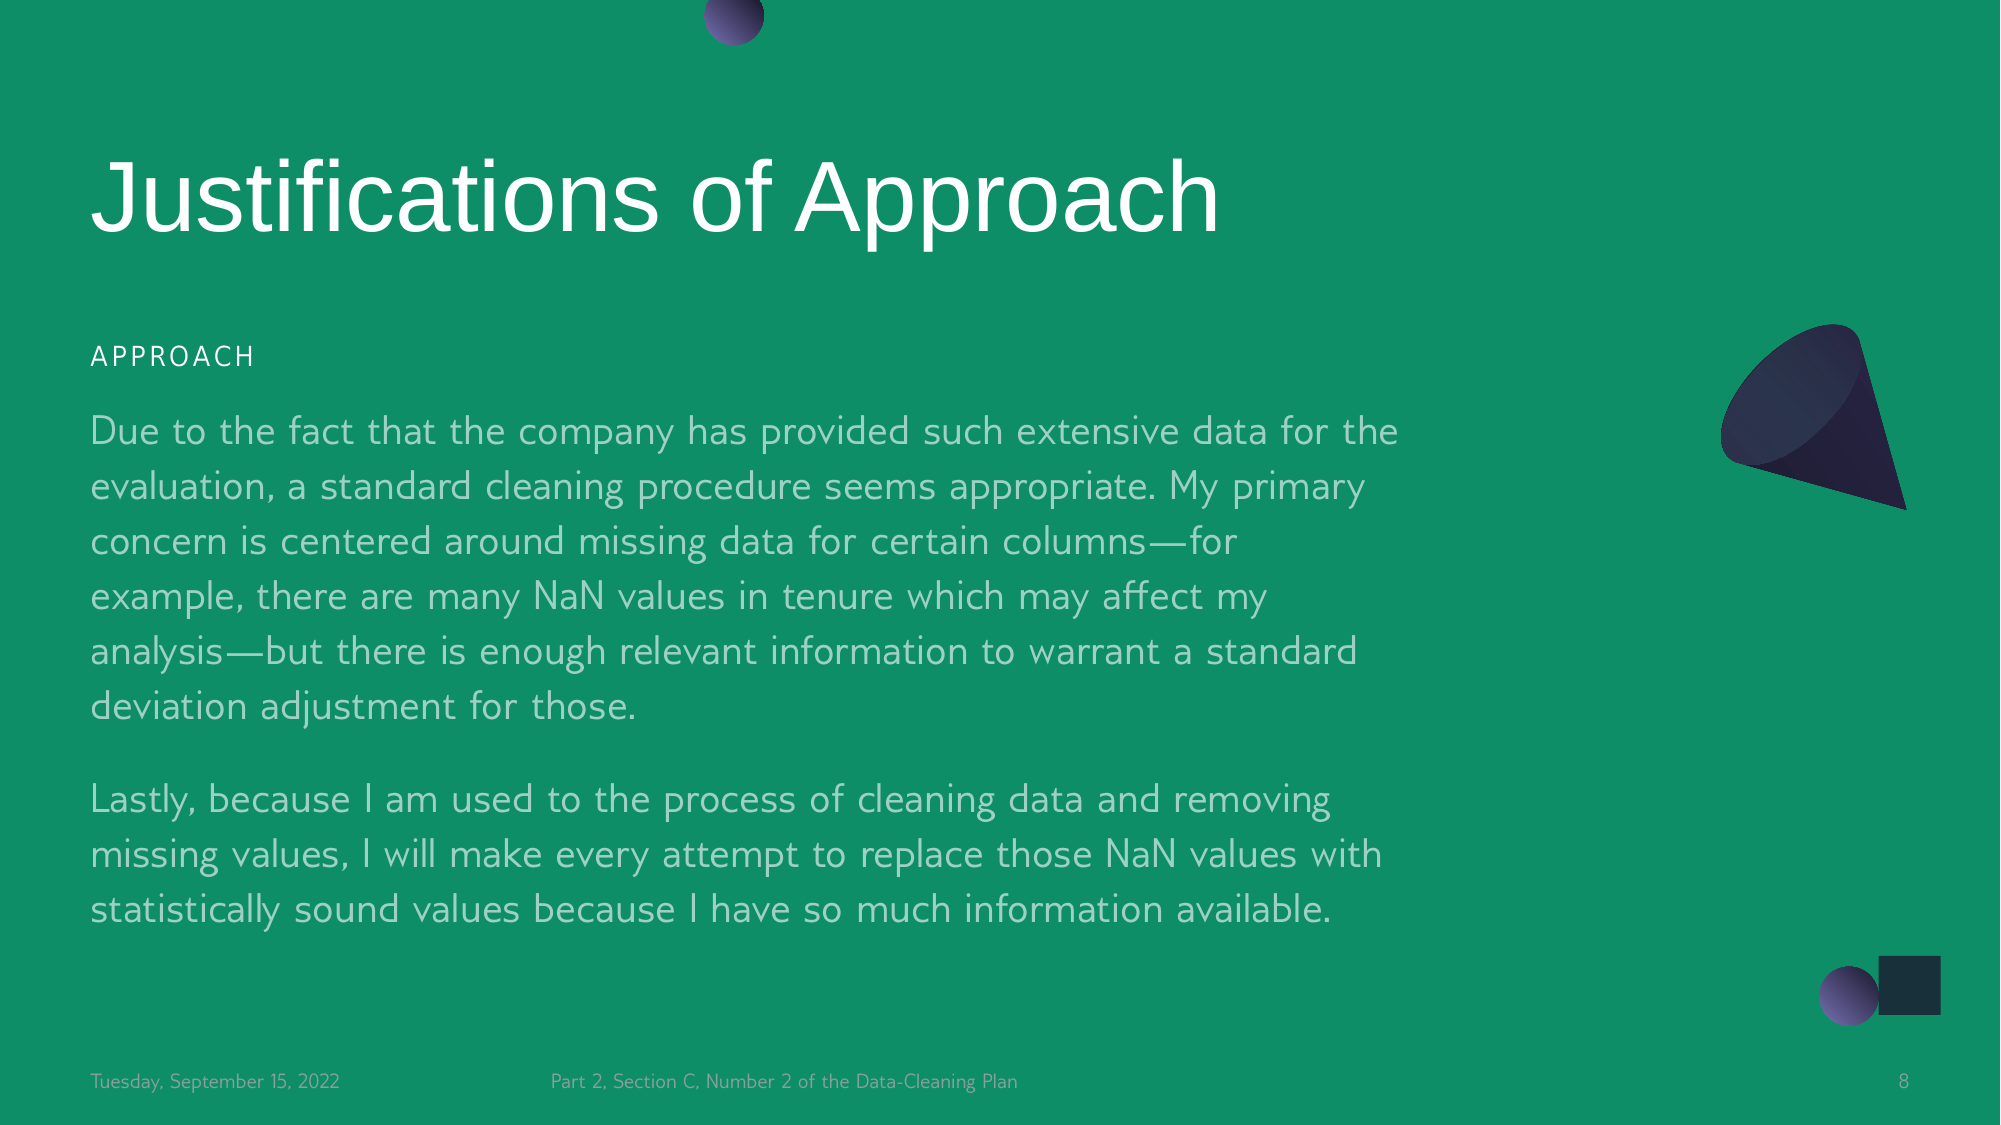

# Justifications of Approach
Approach

Due to the fact that the company has provided such extensive data for the evaluation, a standard cleaning procedure seems appropriate. My primary concern is centered around missing data for certain columns—for example, there are many NaN values in tenure which may affect my analysis—but there is enough relevant information to warrant a standard deviation adjustment for those.
Lastly, because I am used to the process of cleaning data and removing missing values, I will make every attempt to replace those NaN values with statistically sound values because I have so much information available.
Tuesday, September 15, 2022
Part 2, Section C, Number 2 of the Data-Cleaning Plan
8